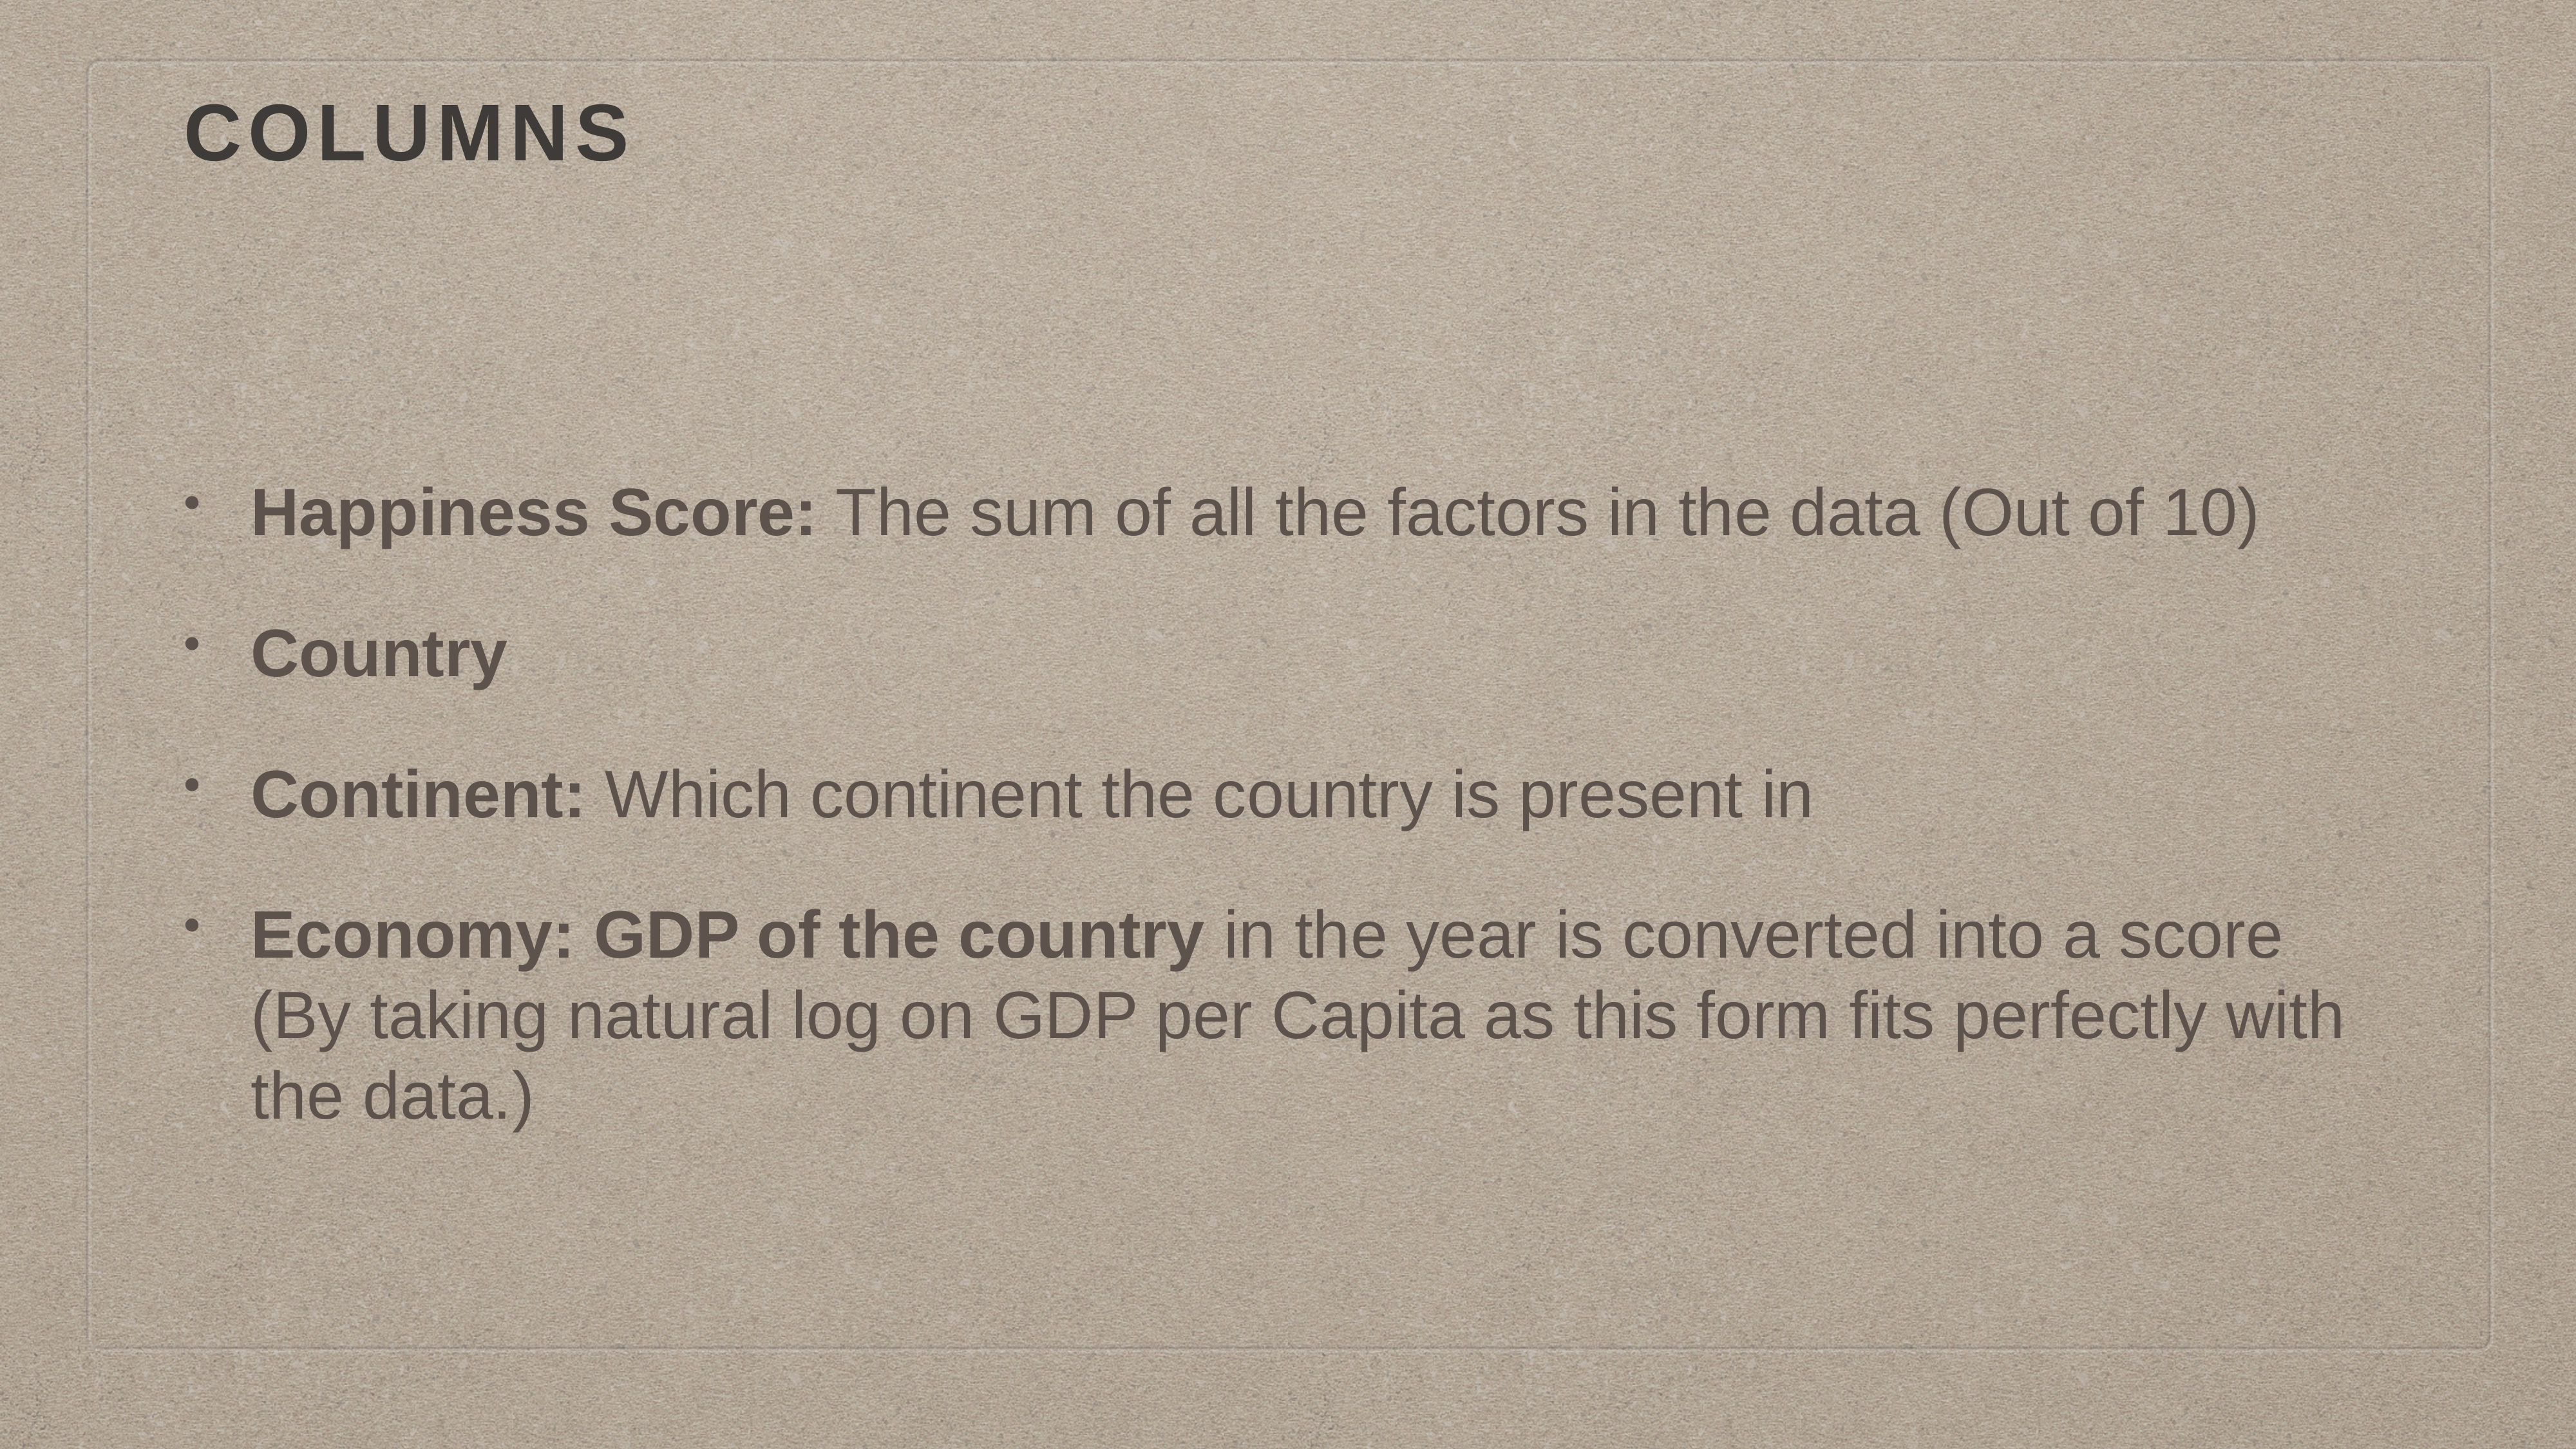

# Columns
Happiness Score: The sum of all the factors in the data (Out of 10)
Country
Continent: Which continent the country is present in
Economy: GDP of the country in the year is converted into a score (By taking natural log on GDP per Capita as this form fits perfectly with the data.)